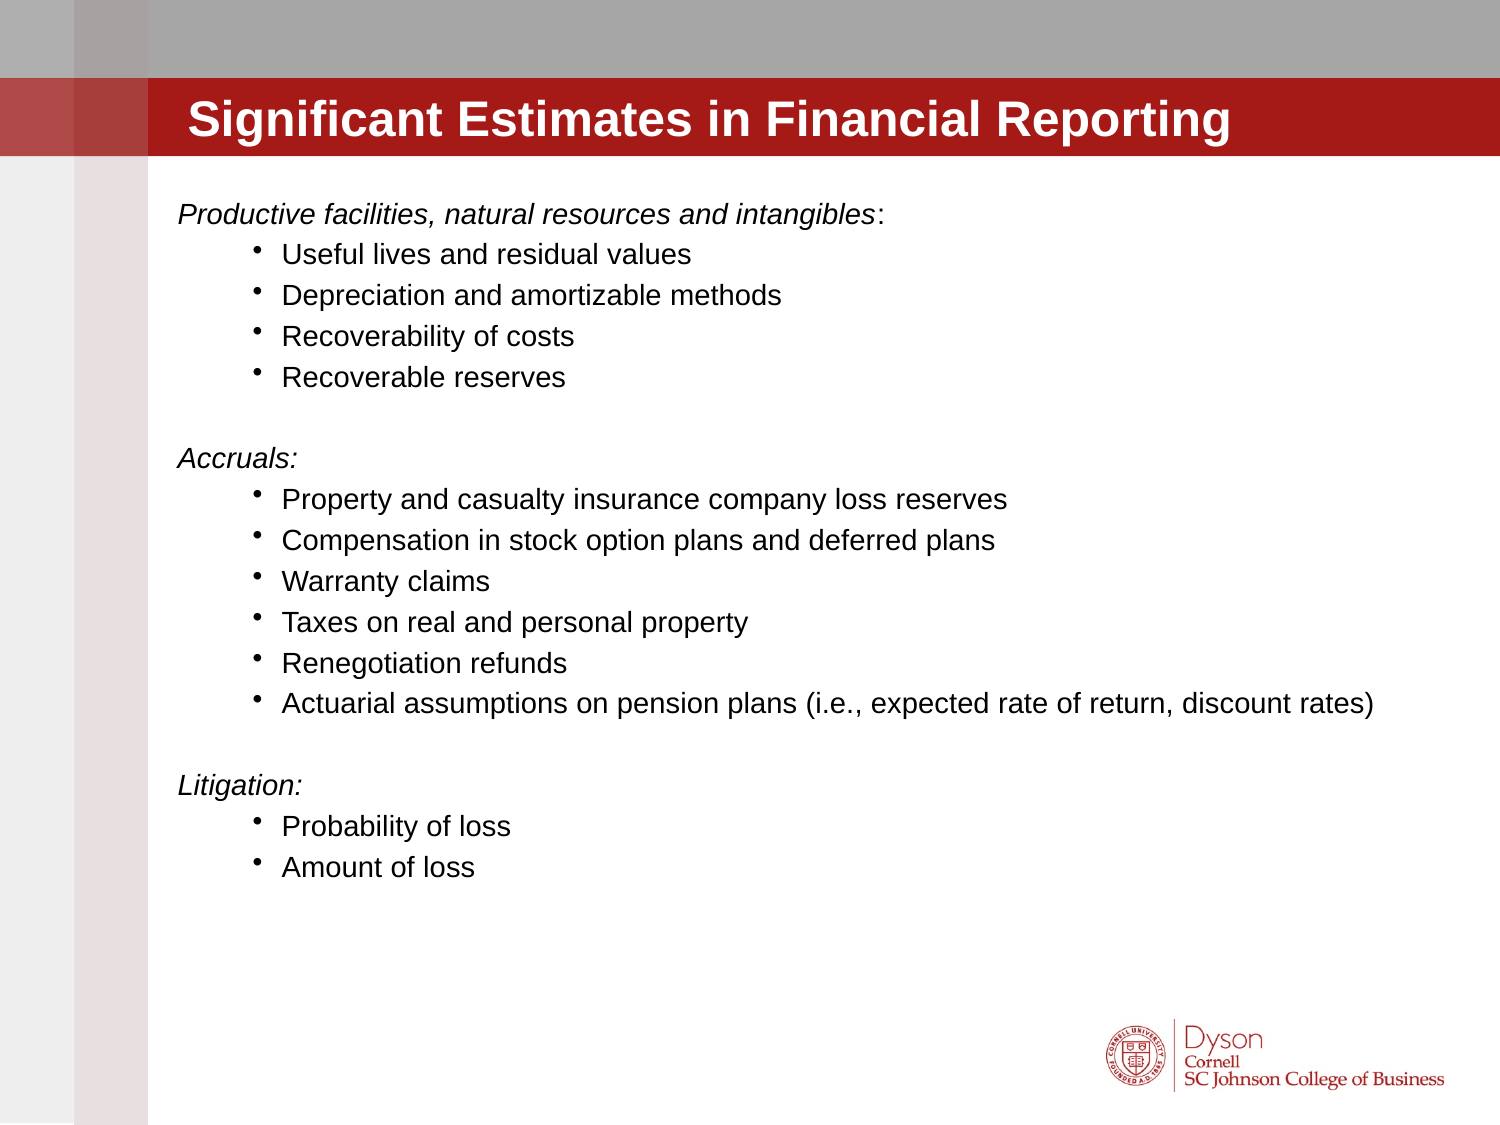

Significant Estimates in Financial Reporting
Productive facilities, natural resources and intangibles:
Useful lives and residual values
Depreciation and amortizable methods
Recoverability of costs
Recoverable reserves

Accruals:
Property and casualty insurance company loss reserves
Compensation in stock option plans and deferred plans
Warranty claims
Taxes on real and personal property
Renegotiation refunds
Actuarial assumptions on pension plans (i.e., expected rate of return, discount rates)

Litigation:
Probability of loss
Amount of loss